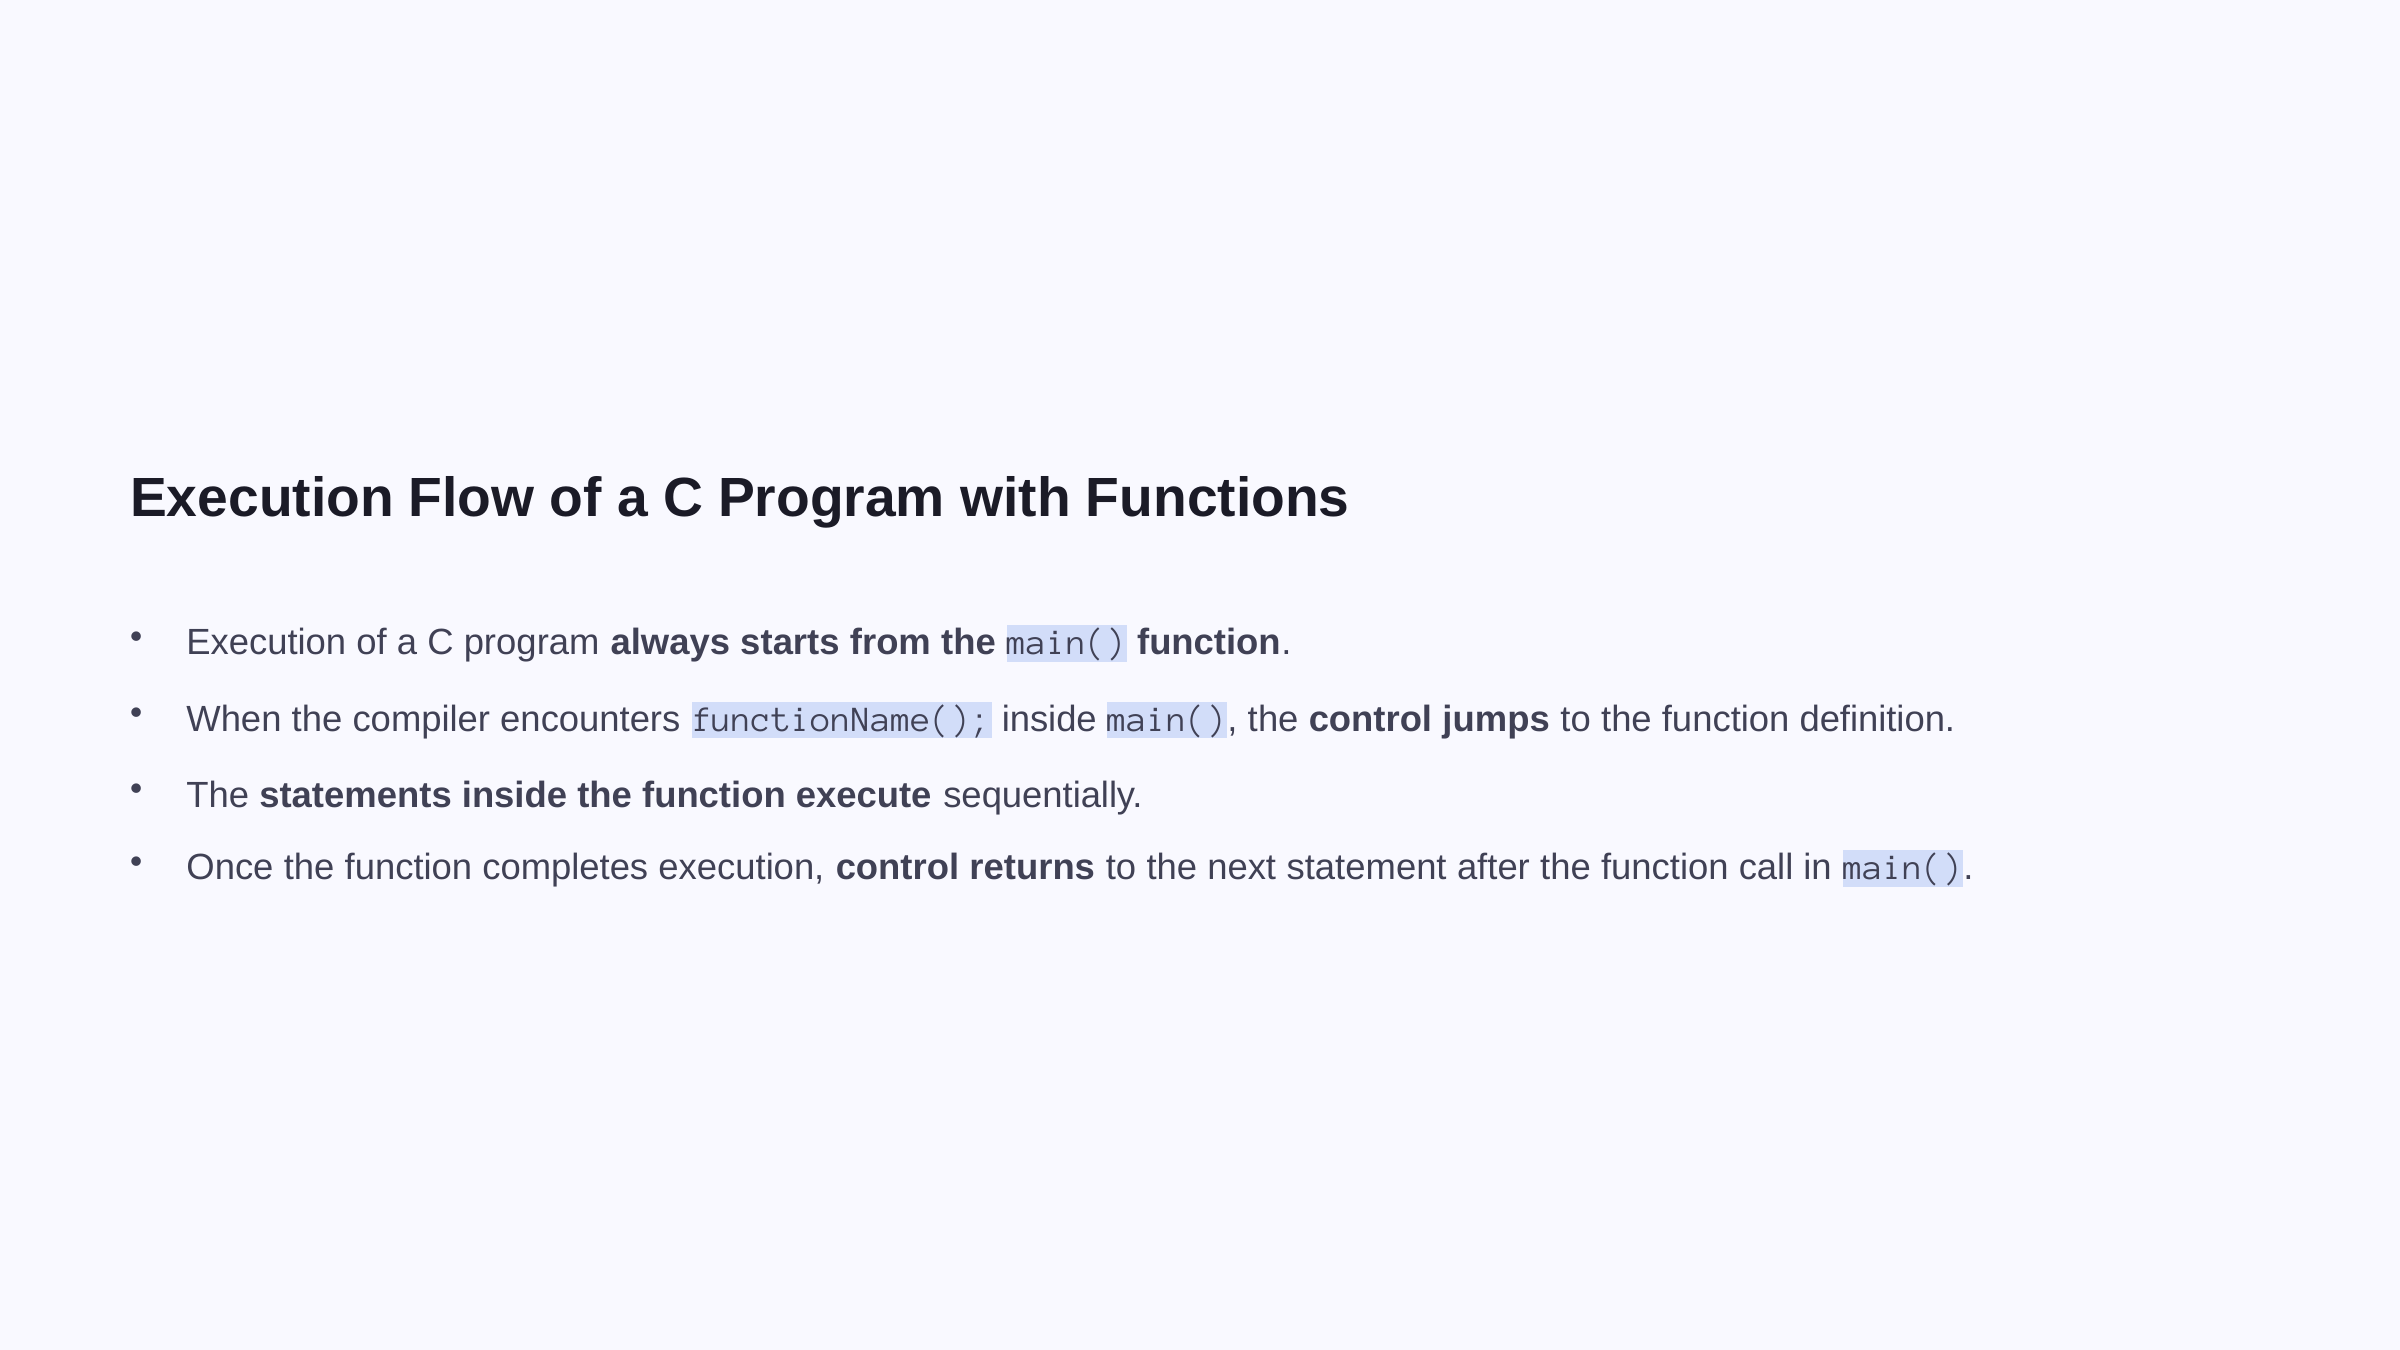

Execution Flow of a C Program with Functions
Execution of a C program always starts from the main() function.
When the compiler encounters functionName(); inside main(), the control jumps to the function definition.
The statements inside the function execute sequentially.
Once the function completes execution, control returns to the next statement after the function call in main().